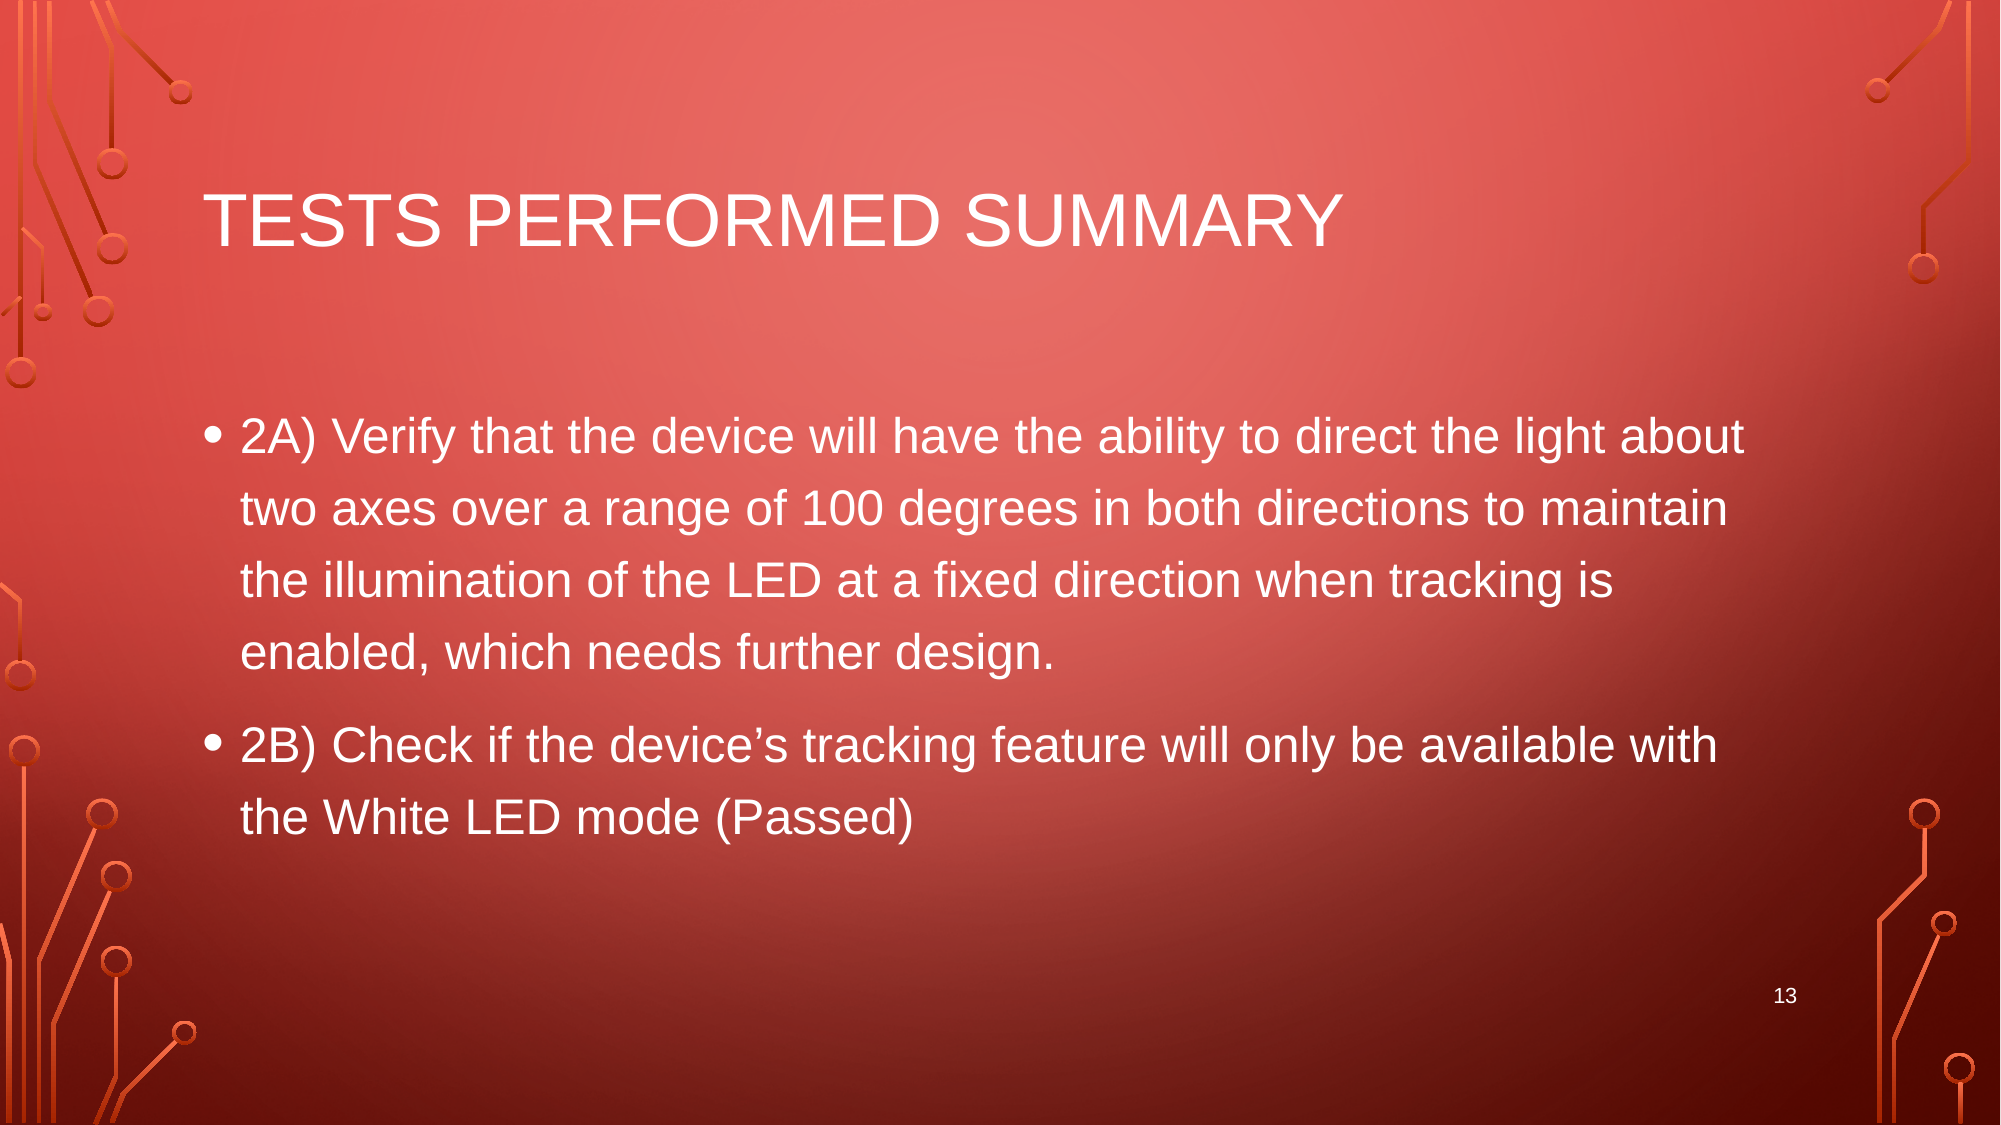

# Tests performed summary
2A) Verify that the device will have the ability to direct the light about two axes over a range of 100 degrees in both directions to maintain the illumination of the LED at a fixed direction when tracking is enabled, which needs further design.
2B) Check if the device’s tracking feature will only be available with the White LED mode (Passed)

13